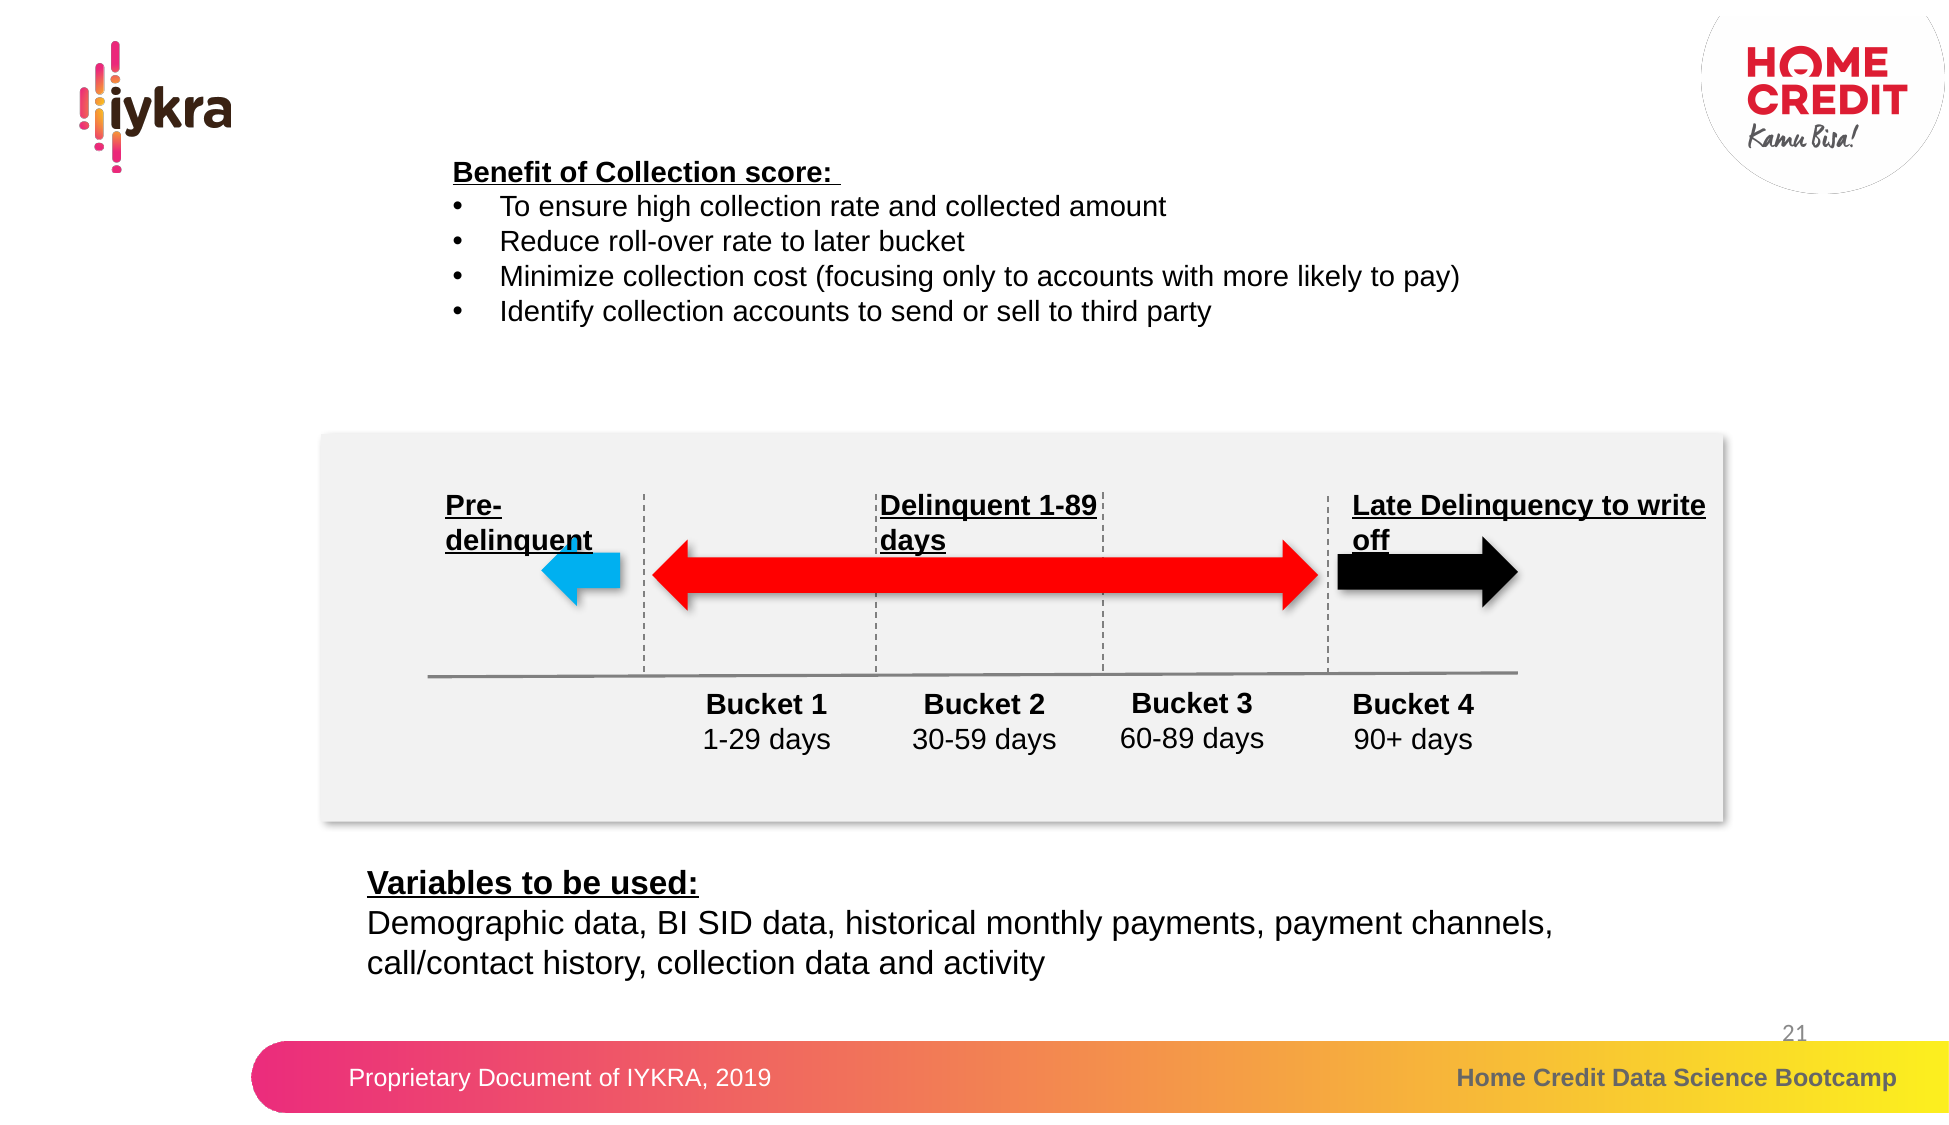

Benefit of Collection score:
To ensure high collection rate and collected amount
Reduce roll-over rate to later bucket
Minimize collection cost (focusing only to accounts with more likely to pay)
Identify collection accounts to send or sell to third party

Pre-delinquent
Late Delinquency to write off
Delinquent 1-89 days

Bucket 3
60-89 days
Bucket 1
1-29 days
Bucket 2
30-59 days
Bucket 4
90+ days
Variables to be used:
Demographic data, BI SID data, historical monthly payments, payment channels, call/contact history, collection data and activity
21